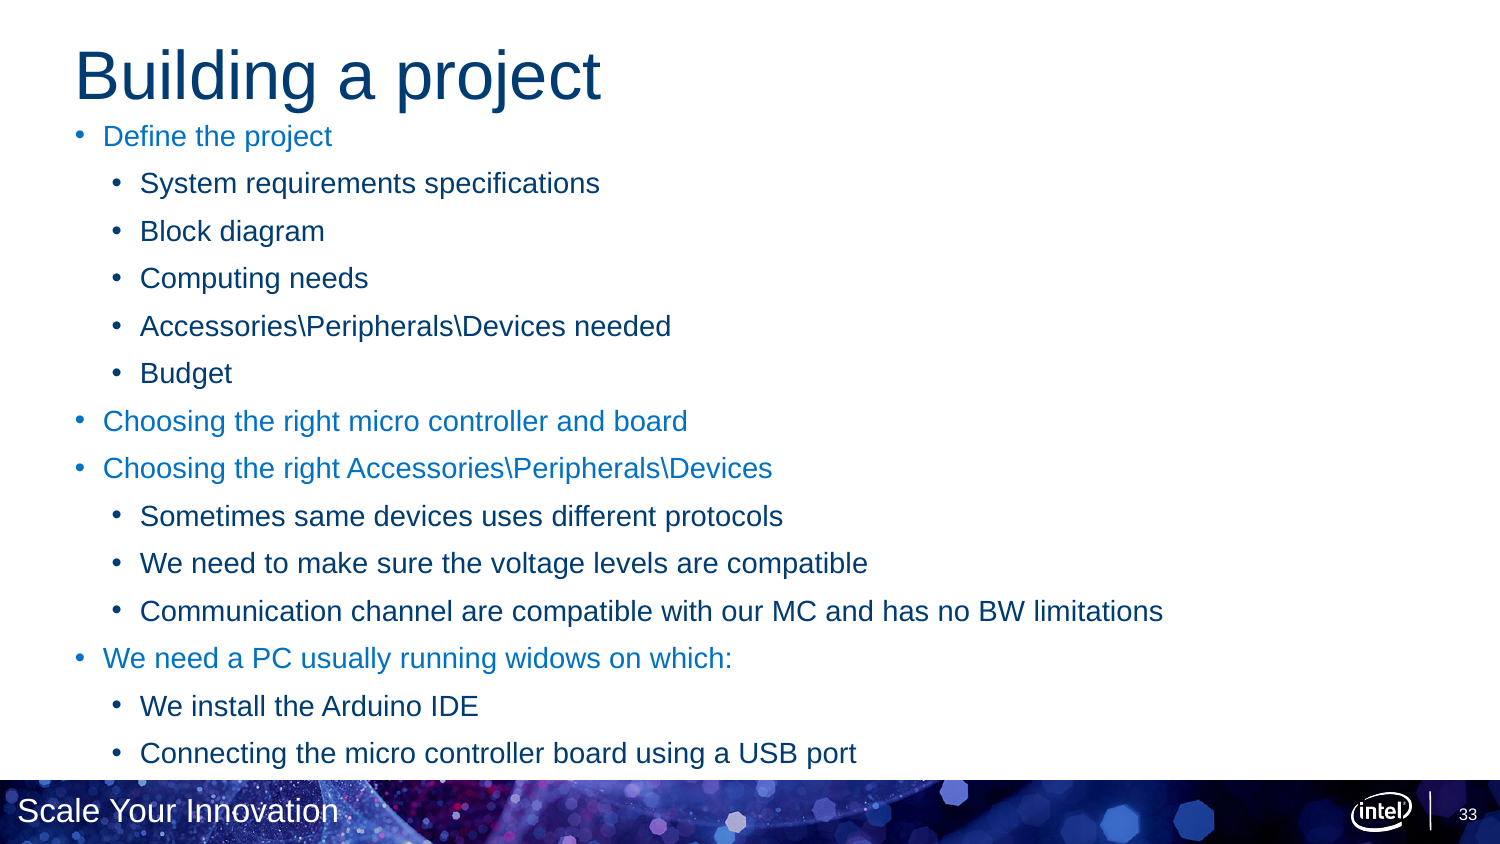

# Building a project
Define the project
System requirements specifications
Block diagram
Computing needs
Accessories\Peripherals\Devices needed
Budget
Choosing the right micro controller and board
Choosing the right Accessories\Peripherals\Devices
Sometimes same devices uses different protocols
We need to make sure the voltage levels are compatible
Communication channel are compatible with our MC and has no BW limitations
We need a PC usually running widows on which:
We install the Arduino IDE
Connecting the micro controller board using a USB port

33